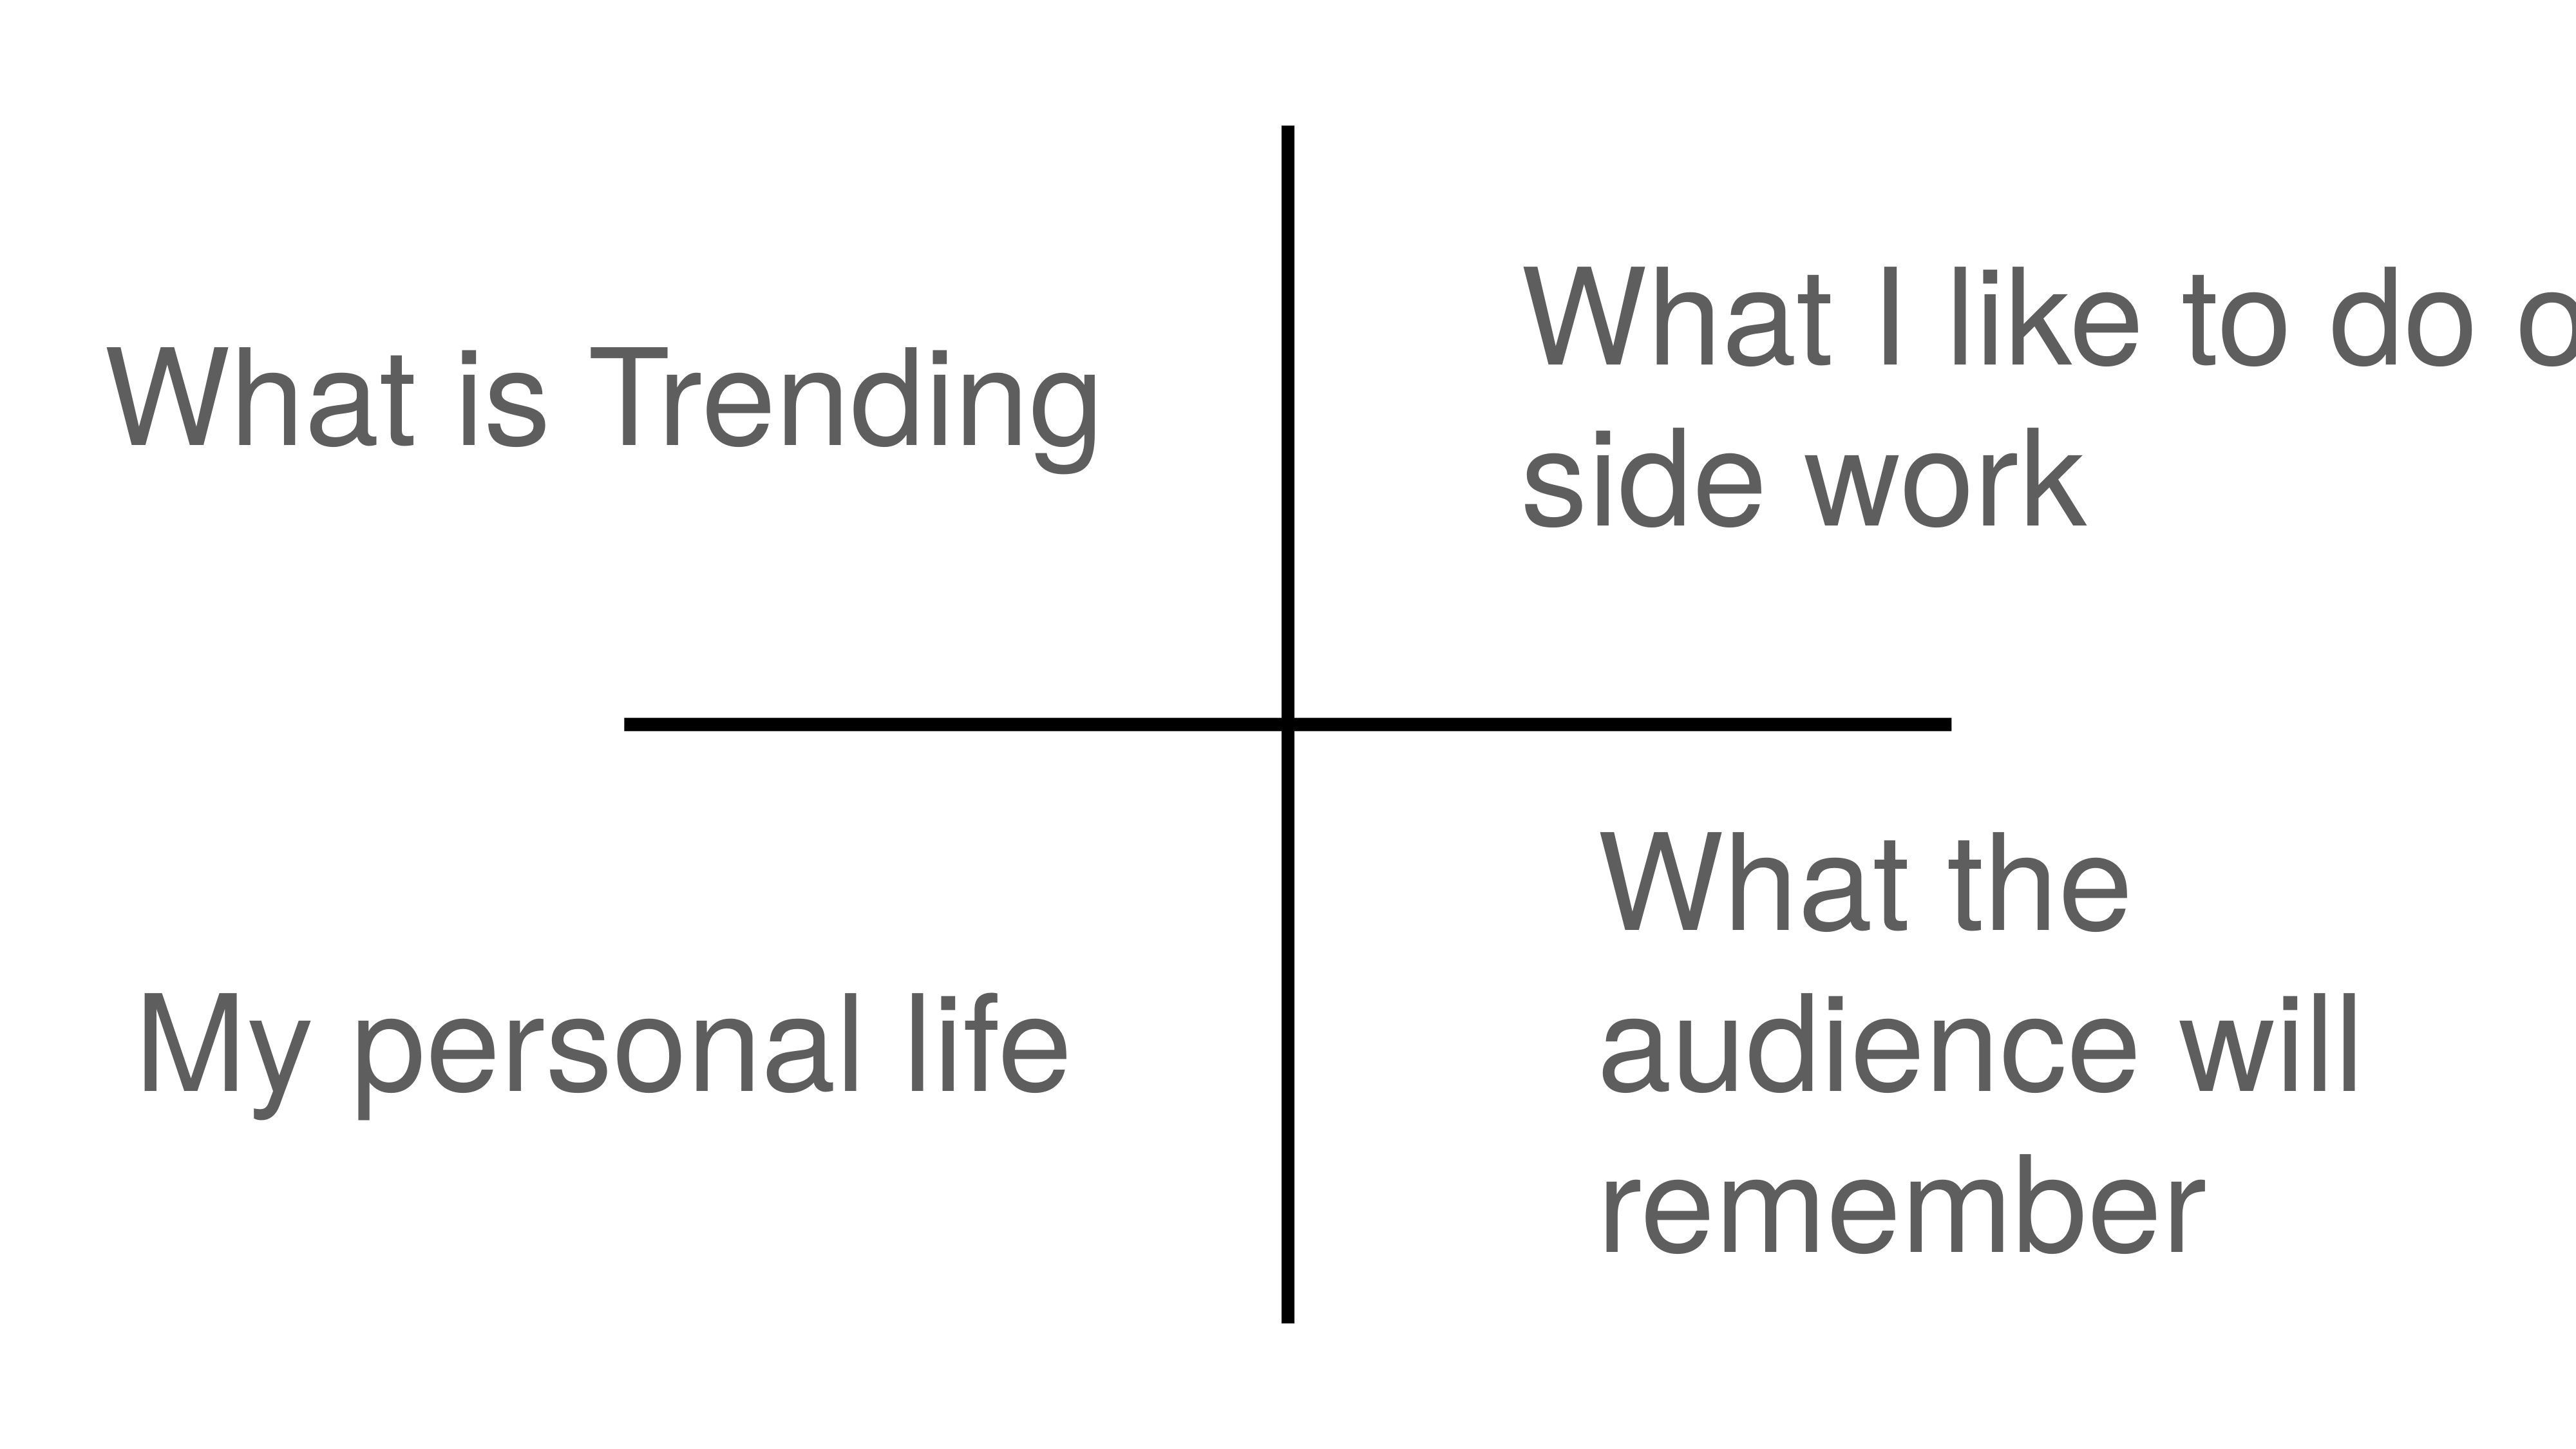

What I like to do out side work
What is Trending
What the audience will remember
My personal life